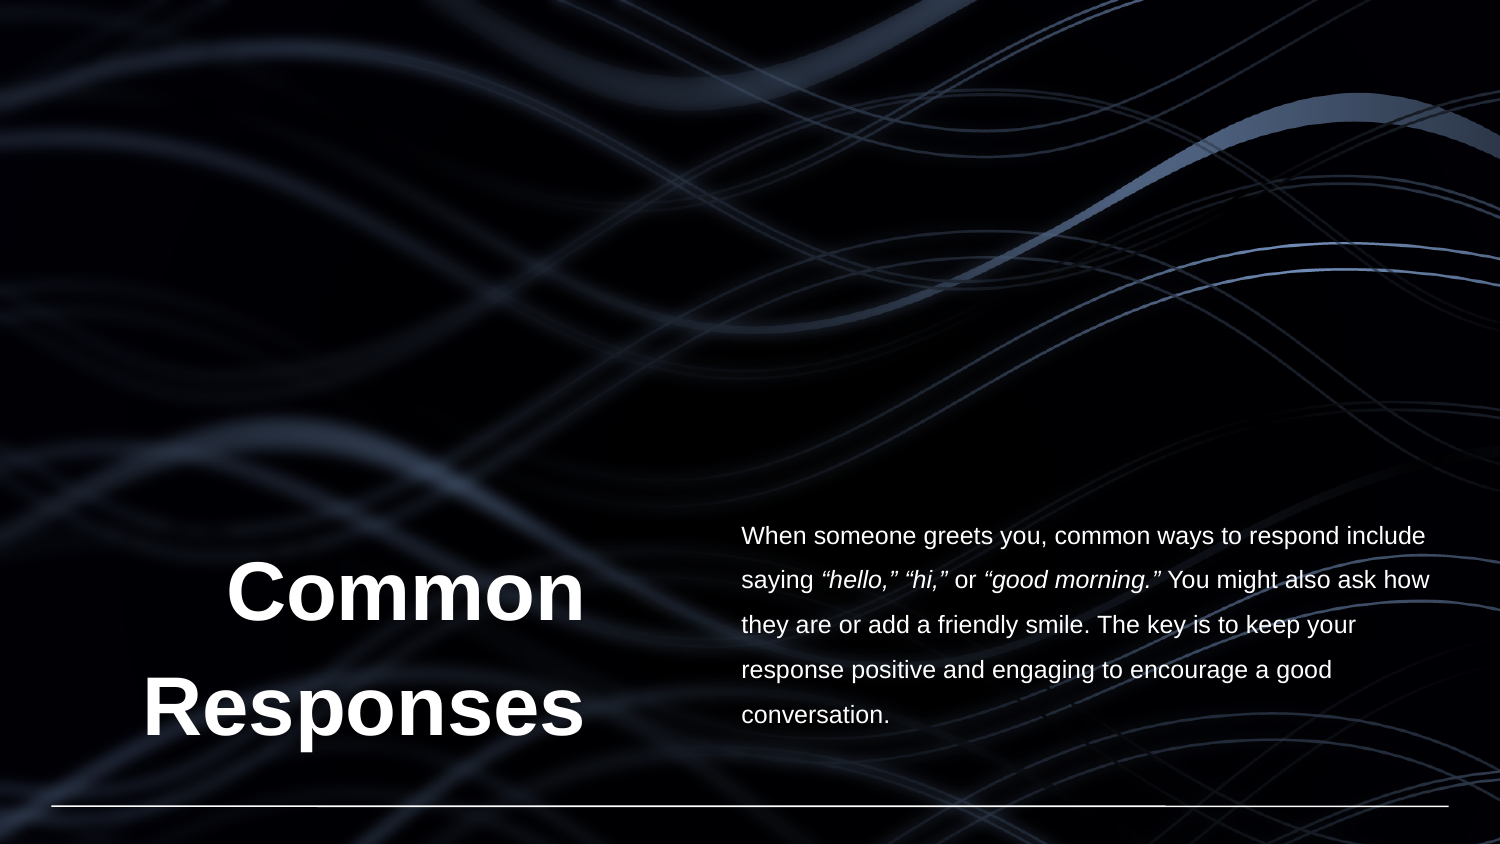

# Common Responses
When someone greets you, common ways to respond include saying “hello,” “hi,” or “good morning.” You might also ask how they are or add a friendly smile. The key is to keep your response positive and engaging to encourage a good conversation.